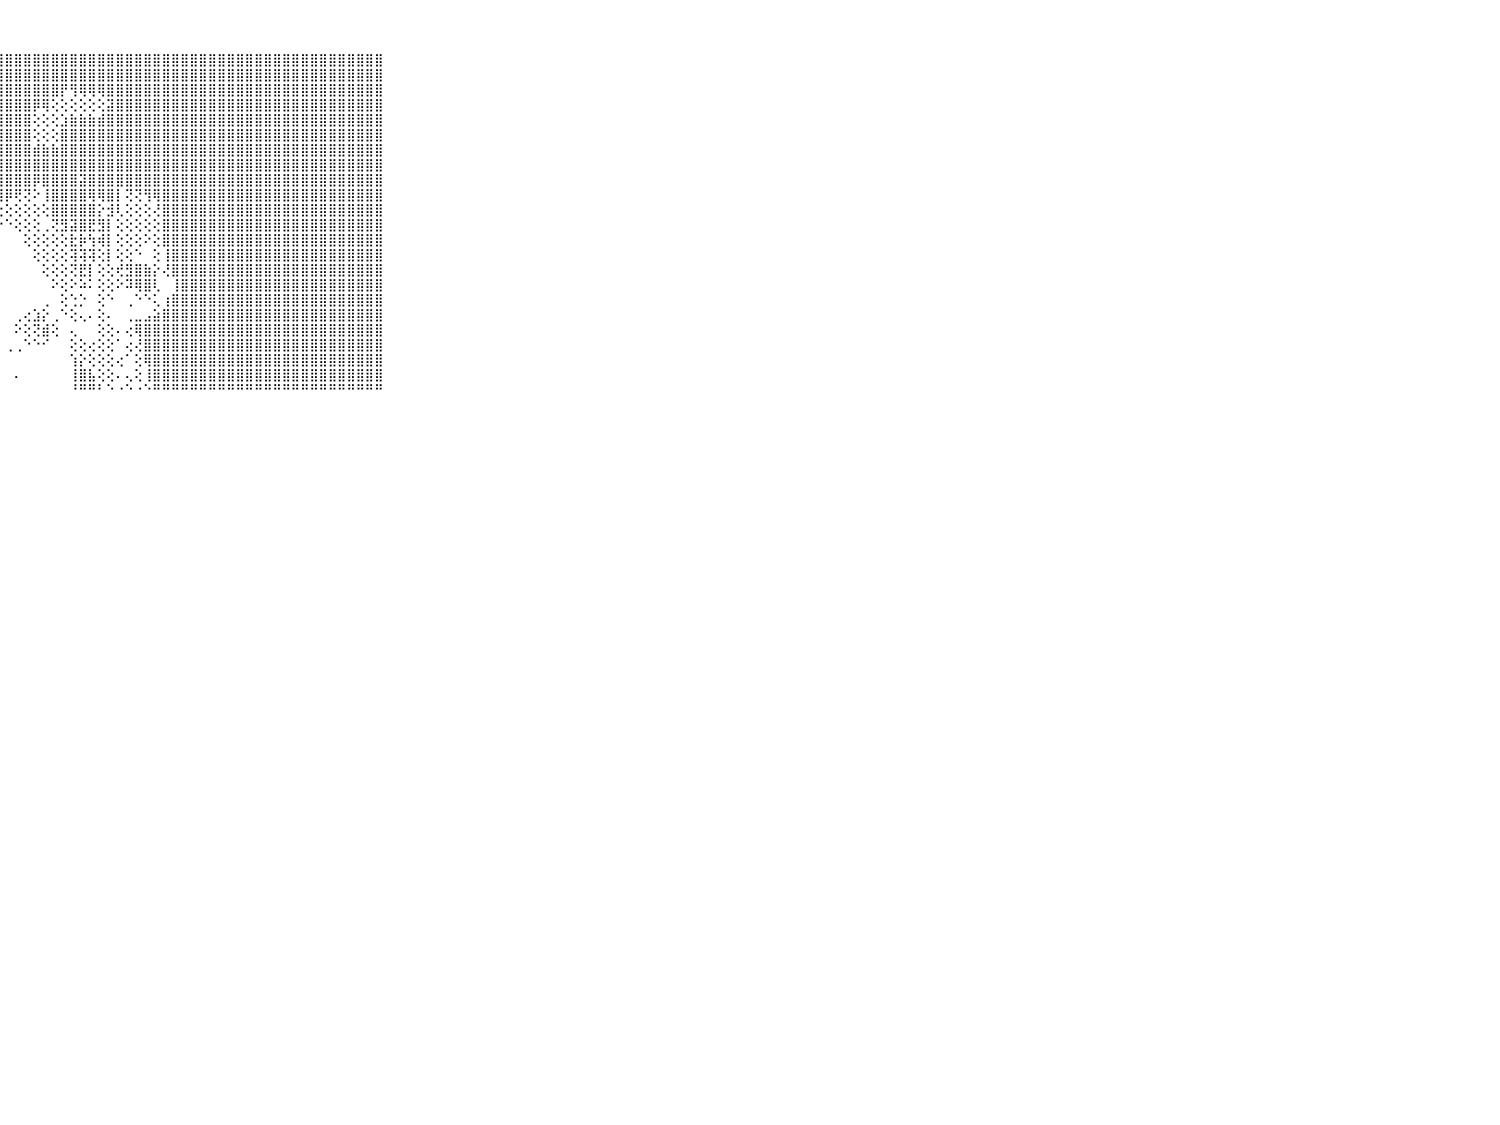

⠀⠀⠀⠀⠀⠀⠀⠀⠀⠀⠀⣿⣿⣿⣿⣿⣿⣿⣿⣿⣿⣿⣿⣿⣿⣿⣿⣿⣿⣿⣿⣿⣿⣿⣿⣿⣿⣿⣿⣿⣿⣿⣿⣿⣿⣿⣿⣿⣿⣿⣿⣿⣿⣿⣿⣿⣿⣿⣿⣿⣿⣿⣿⣿⣿⣿⣿⣿⣿⠀⠀⠀⠀⠀⠀⠀⠀⠀⠀⠀⠀
⠀⠀⠀⠀⠀⠀⠀⠀⠀⠀⠀⣿⣿⣿⣿⣿⣿⣿⣿⣿⣿⣿⣿⣿⣿⣿⣿⣿⣿⣿⣿⣿⣿⣿⣿⣿⣿⣿⣿⣿⣿⣿⣿⣿⣿⣿⣿⣿⣿⣿⣿⣿⣿⣿⣿⣿⣿⣿⣿⣿⣿⣿⣿⣿⣿⣿⣿⣿⣿⠀⠀⠀⠀⠀⠀⠀⠀⠀⠀⠀⠀
⠀⠀⠀⠀⠀⠀⠀⠀⠀⠀⠀⣿⣿⣿⣿⣿⣿⣿⣿⣿⣿⣿⣿⣿⣿⣿⣿⣿⣿⣿⣿⣿⣿⣿⡟⢻⢿⢿⢿⣿⣿⣿⣿⣿⣿⣿⣿⣿⣿⣿⣿⣿⣿⣿⣿⣿⣿⣿⣿⣿⣿⣿⣿⣿⣿⣿⣿⣿⣿⠀⠀⠀⠀⠀⠀⠀⠀⠀⠀⠀⠀
⠀⠀⠀⠀⠀⠀⠀⠀⠀⠀⠀⣿⣿⣿⣿⣿⣿⣿⣿⣿⣿⣿⣿⣿⣿⣿⣿⣿⣿⣿⣿⡿⢿⢕⢕⢕⢕⢕⢕⣽⣿⣿⣿⣿⣿⣿⣿⣿⣿⣿⣿⣿⣿⣿⣿⣿⣿⣿⣿⣿⣿⣿⣿⣿⣿⣿⣿⣿⣿⠀⠀⠀⠀⠀⠀⠀⠀⠀⠀⠀⠀
⠀⠀⠀⠀⠀⠀⠀⠀⠀⠀⠀⣿⣿⣿⣿⣿⣿⣿⣿⣿⣿⣿⣿⣿⣿⣿⣿⣿⣿⣿⣿⢕⢕⢕⣱⣷⣷⣷⣾⣿⣿⣿⣿⣿⣿⣿⣿⣿⣿⣿⣿⣿⣿⣿⣿⣿⣿⣿⣿⣿⣿⣿⣿⣿⣿⣿⣿⣿⣿⠀⠀⠀⠀⠀⠀⠀⠀⠀⠀⠀⠀
⠀⠀⠀⠀⠀⠀⠀⠀⠀⠀⠀⣿⣿⣿⣿⣿⣿⣿⣿⣿⣿⣿⣿⣿⣿⣿⣿⣿⣿⣿⣿⢕⢕⢕⣿⣿⣿⣿⣿⣿⣿⣿⣿⣿⣿⣿⣿⣿⣿⣿⣿⣿⣿⣿⣿⣿⣿⣿⣿⣿⣿⣿⣿⣿⣿⣿⣿⣿⣿⠀⠀⠀⠀⠀⠀⠀⠀⠀⠀⠀⠀
⠀⠀⠀⠀⠀⠀⠀⠀⠀⠀⠀⣿⣿⣿⣿⣿⣿⣿⣿⣿⣿⣿⣿⣿⣿⣿⣿⣿⣿⣿⣿⣾⣷⣷⣿⣿⣿⣿⣿⣿⣿⣿⣿⣿⣿⣿⣿⣿⣿⣿⣿⣿⣿⣿⣿⣿⣿⣿⣿⣿⣿⣿⣿⣿⣿⣿⣿⣿⣿⠀⠀⠀⠀⠀⠀⠀⠀⠀⠀⠀⠀
⠀⠀⠀⠀⠀⠀⠀⠀⠀⠀⠀⣿⣿⣿⣿⣿⣿⣿⣿⣿⣿⣿⣿⣿⣿⣿⣿⣿⣿⣿⣿⣿⣿⣿⣿⣿⣿⣿⣿⣿⣿⣿⣿⣿⣿⣿⣿⣿⣿⣿⣿⣿⣿⣿⣿⣿⣿⣿⣿⣿⣿⣿⣿⣿⣿⣿⣿⣿⣿⠀⠀⠀⠀⠀⠀⠀⠀⠀⠀⠀⠀
⠀⠀⠀⠀⠀⠀⠀⠀⠀⠀⠀⣿⣿⣿⣿⣿⣿⣿⣿⣿⣿⣿⣿⣿⣿⣿⣿⣿⣿⣿⣿⡿⣿⣿⣿⣿⣽⣿⣿⣿⣿⣿⣿⣿⣿⣿⣿⣿⣿⣿⣿⣿⣿⣿⣿⣿⣿⣿⣿⣿⣿⣿⣿⣿⣿⣿⣿⣿⣿⠀⠀⠀⠀⠀⠀⠀⠀⠀⠀⠀⠀
⠀⠀⠀⠀⠀⠀⠀⠀⠀⠀⠀⣿⣿⣿⣿⣿⣿⣿⣿⣿⣿⣿⣿⣿⣿⣿⣿⣿⡿⢟⢝⠕⢸⣿⣿⣿⣿⢿⢿⣿⡇⢝⢝⢻⢿⣿⣿⣿⣿⣿⣿⣿⣿⣿⣿⣿⣿⣿⣿⣿⣿⣿⣿⣿⣿⣿⣿⣿⣿⠀⠀⠀⠀⠀⠀⠀⠀⠀⠀⠀⠀
⠀⠀⠀⠀⠀⠀⠀⠀⠀⠀⠀⣿⣿⣿⣿⣿⣿⣿⣿⣿⣿⣿⣿⣿⡿⢟⢏⢕⢕⢕⢕⢕⢕⣿⣿⣿⣿⣿⡕⣺⢇⢕⢕⢕⢜⣿⣿⣿⣿⣿⣿⣿⣿⣿⣿⣿⣿⣿⣿⣿⣿⣿⣿⣿⣿⣿⣿⣿⣿⠀⠀⠀⠀⠀⠀⠀⠀⠀⠀⠀⠀
⠀⠀⠀⠀⠀⠀⠀⠀⠀⠀⠀⣿⣿⣿⣿⣿⣿⣿⣿⣿⣿⣿⣿⣿⢕⢕⠔⠑⠑⢕⢕⢕⢀⢝⣻⣽⣿⣟⣻⡇⢕⢕⢕⢕⢕⣿⣿⣿⣿⣿⣿⣿⣿⣿⣿⣿⣿⣿⣿⣿⣿⣿⣿⣿⣿⣿⣿⣿⣿⠀⠀⠀⠀⠀⠀⠀⠀⠀⠀⠀⠀
⠀⠀⠀⠀⠀⠀⠀⠀⠀⠀⠀⣿⣿⣿⣿⣿⣿⣿⣿⣿⣿⣿⣿⢇⠁⠀⠀⠀⠀⠀⢕⢕⢕⢕⢕⣗⡷⢳⢾⡇⢕⢕⢕⠕⢕⣿⣿⣿⣿⣿⣿⣿⣿⣿⣿⣿⣿⣿⣿⣿⣿⣿⣿⣿⣿⣿⣿⣿⣿⠀⠀⠀⠀⠀⠀⠀⠀⠀⠀⠀⠀
⠀⠀⠀⠀⠀⠀⠀⠀⠀⠀⠀⣿⣿⣿⣿⣿⣿⣿⣿⣿⣿⣿⡿⢕⠀⠀⠀⠀⠀⠀⠀⢕⢕⢕⢕⢽⢽⢽⢕⡇⢕⢕⠑⠀⢕⢸⣿⣿⣿⣿⣿⣿⣿⣿⣿⣿⣿⣿⣿⣿⣿⣿⣿⣿⣿⣿⣿⣿⣿⠀⠀⠀⠀⠀⠀⠀⠀⠀⠀⠀⠀
⠀⠀⠀⠀⠀⠀⠀⠀⠀⠀⠀⣿⣿⣿⣿⣿⣿⣿⣿⣿⣿⣿⡇⠁⠀⠀⠀⠀⠀⠀⠀⠀⢕⢕⢕⢝⣟⡇⢕⢕⢞⣻⣿⣷⡕⢜⣿⣿⣿⣿⣿⣿⣿⣿⣿⣿⣿⣿⣿⣿⣿⣿⣿⣿⣿⣿⣿⣿⣿⠀⠀⠀⠀⠀⠀⠀⠀⠀⠀⠀⠀
⠀⠀⠀⠀⠀⠀⠀⠀⠀⠀⠀⣿⣿⣿⣿⣿⣿⣿⣿⣿⣿⣿⢕⠀⠀⠀⠀⠀⠀⠀⠀⠀⠀⠕⢕⠕⠵⠅⢕⢕⠕⠽⢿⣿⢇⠀⢸⣿⣿⣿⣿⣿⣿⣿⣿⣿⣿⣿⣿⣿⣿⣿⣿⣿⣿⣿⣿⣿⣿⠀⠀⠀⠀⠀⠀⠀⠀⠀⠀⠀⠀
⠀⠀⠀⠀⠀⠀⠀⠀⠀⠀⠀⣿⣿⣿⣿⣿⣿⣿⣿⣿⣿⣿⠇⠀⠀⠀⠀⠀⠀⠀⠀⠀⢀⠀⢕⢑⡑⠀⢕⠑⠀⢀⠑⠑⢅⢰⣿⣿⣿⣿⣿⣿⣿⣿⣿⣿⣿⣿⣿⣿⣿⣿⣿⣿⣿⣿⣿⣿⣿⠀⠀⠀⠀⠀⠀⠀⠀⠀⠀⠀⠀
⠀⠀⠀⠀⠀⠀⠀⠀⠀⠀⠀⣿⣿⣿⣿⣿⣿⣿⣿⣿⣿⣇⠁⠀⠀⠀⠀⠀⠀⢀⢔⣱⡕⢀⠑⢕⢄⠄⢕⠄⠀⢀⣀⣠⣵⣿⣿⣿⣿⣿⣿⣿⣿⣿⣿⣿⣿⣿⣿⣿⣿⣿⣿⣿⣿⣿⣿⣿⣿⠀⠀⠀⠀⠀⠀⠀⠀⠀⠀⠀⠀
⠀⠀⠀⠀⠀⠀⠀⠀⠀⠀⠀⣿⣿⣿⣿⣿⣿⣿⣿⣿⣿⣿⣇⢀⠀⠀⠀⠀⠀⠕⢕⢝⣾⢕⠀⢄⠀⠀⢕⢕⠄⢔⢿⣿⣿⣿⣿⣿⣿⣿⣿⣿⣿⣿⣿⣿⣿⣿⣿⣿⣿⣿⣿⣿⣿⣿⣿⣿⣿⠀⠀⠀⠀⠀⠀⠀⠀⠀⠀⠀⠀
⠀⠀⠀⠀⠀⠀⠀⠀⠀⠀⠀⣿⣿⣿⣿⣿⣿⣿⣿⣿⣿⣿⣿⣿⢇⠀⠀⠀⢀⢀⠑⠑⠊⠀⠀⢕⢕⢔⢕⢕⠁⢔⢜⣿⣿⣿⣿⣿⣿⣿⣿⣿⣿⣿⣿⣿⣿⣿⣿⣿⣿⣿⣿⣿⣿⣿⣿⣿⣿⠀⠀⠀⠀⠀⠀⠀⠀⠀⠀⠀⠀
⠀⠀⠀⠀⠀⠀⠀⠀⠀⠀⠀⣿⣿⣿⣿⣿⣿⣿⣿⣿⣿⣿⣿⣿⠕⠀⠀⠀⠀⠀⠀⠀⠀⠀⠀⢱⡕⢕⢕⢕⢔⠁⢕⢿⣿⣿⣿⣿⣿⣿⣿⣿⣿⣿⣿⣿⣿⣿⣿⣿⣿⣿⣿⣿⣿⣿⣿⣿⣿⠀⠀⠀⠀⠀⠀⠀⠀⠀⠀⠀⠀
⠀⠀⠀⠀⠀⠀⠀⠀⠀⠀⠀⣿⣿⣿⣿⣿⣿⣿⣿⣿⣿⣿⣿⡇⠀⠀⠀⠀⠀⠄⠀⠀⠀⠀⠀⢸⣿⣧⢕⢕⠄⢄⢕⢸⣿⣿⣿⣿⣿⣿⣿⣿⣿⣿⣿⣿⣿⣿⣿⣿⣿⣿⣿⣿⣿⣿⣿⣿⣿⠀⠀⠀⠀⠀⠀⠀⠀⠀⠀⠀⠀
⠀⠀⠀⠀⠀⠀⠀⠀⠀⠀⠀⠛⠛⠛⠛⠛⠛⠛⠛⠛⠛⠛⠛⠑⠀⠀⠀⠀⠀⠀⠀⠀⠀⠀⠀⠘⠛⠛⠃⠑⠐⠑⠐⠑⠛⠛⠛⠛⠛⠛⠛⠛⠛⠛⠛⠛⠛⠛⠛⠛⠛⠛⠛⠛⠛⠛⠛⠛⠛⠀⠀⠀⠀⠀⠀⠀⠀⠀⠀⠀⠀